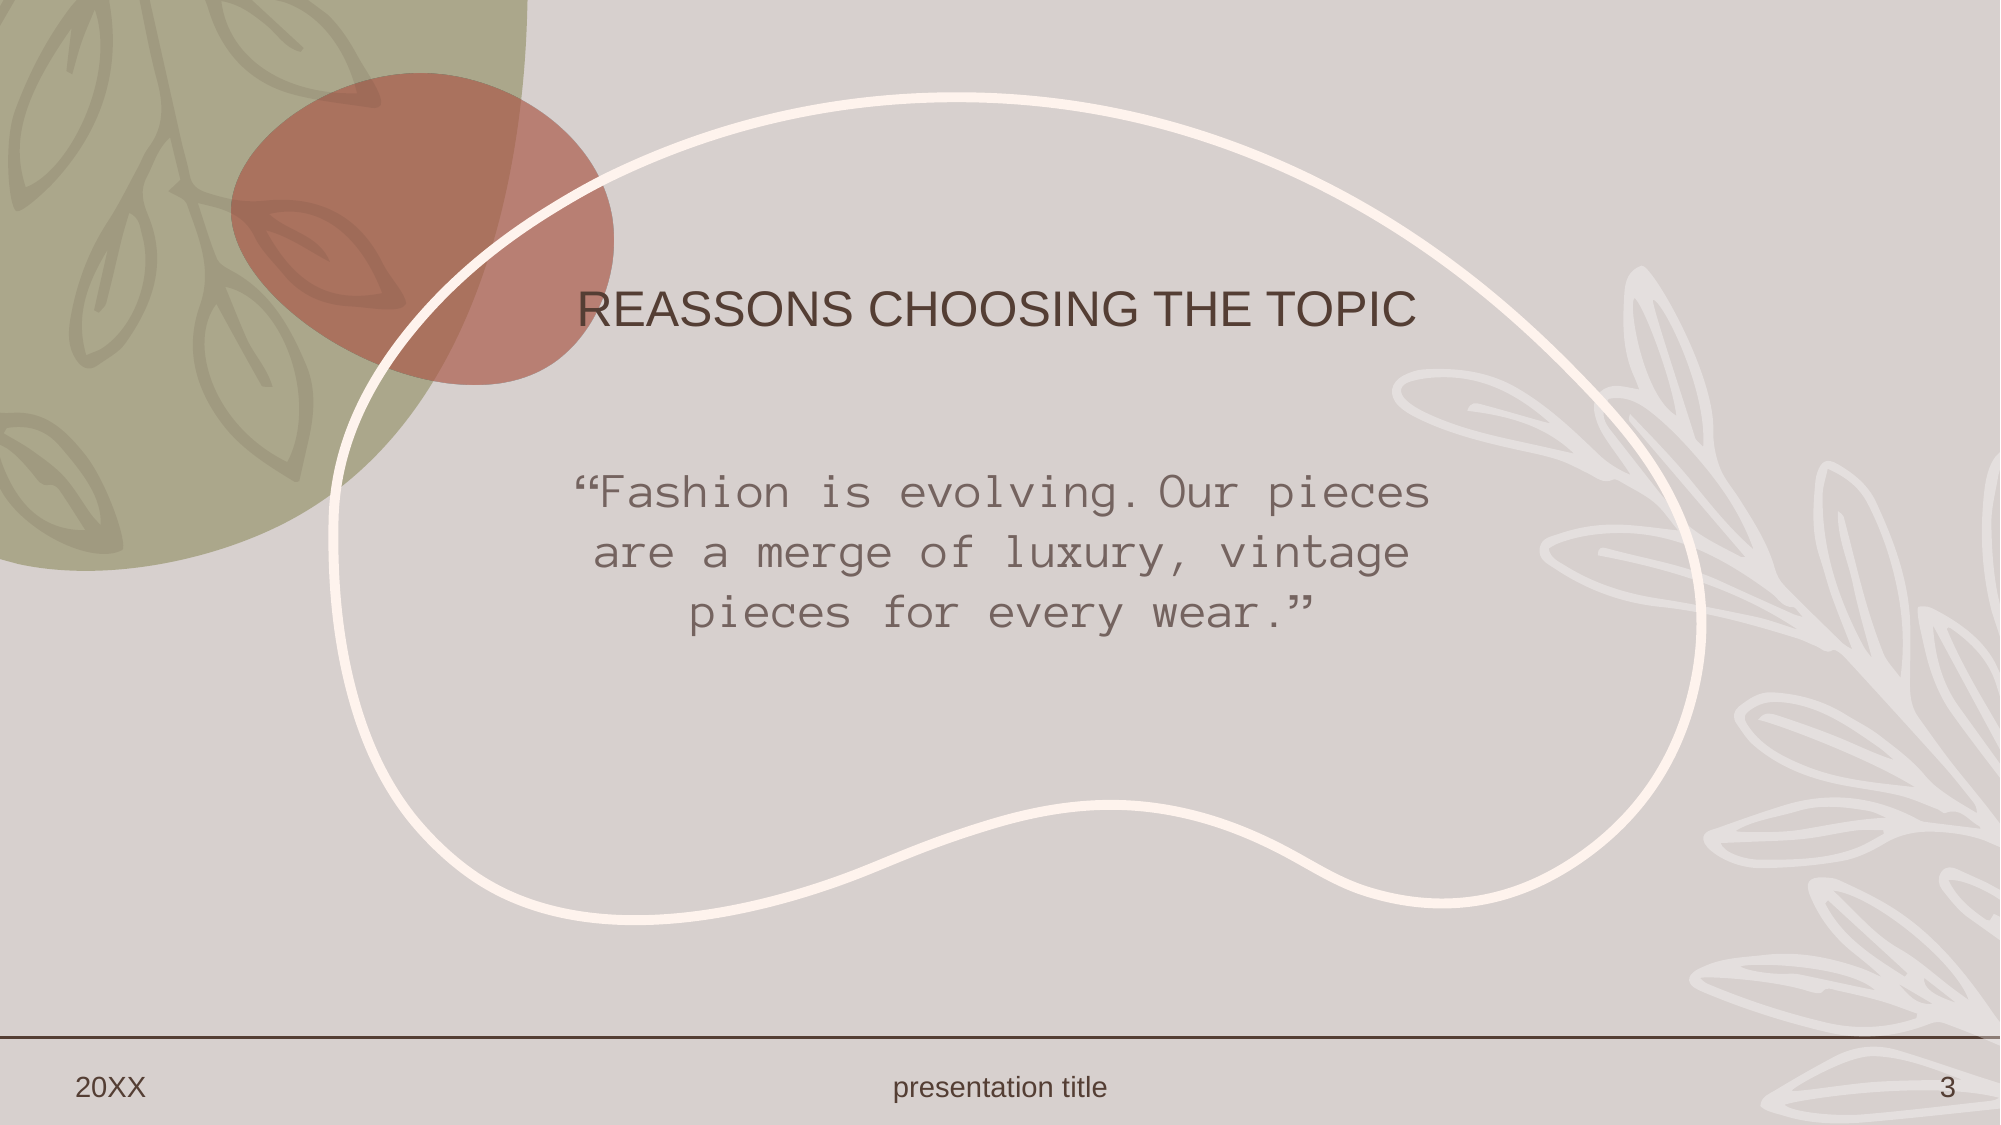

# REASSONS CHOOSING THE TOPIC
“Fashion is evolving. Our pieces are a merge of luxury, vintage pieces for every wear.”

20XX
presentation title
3